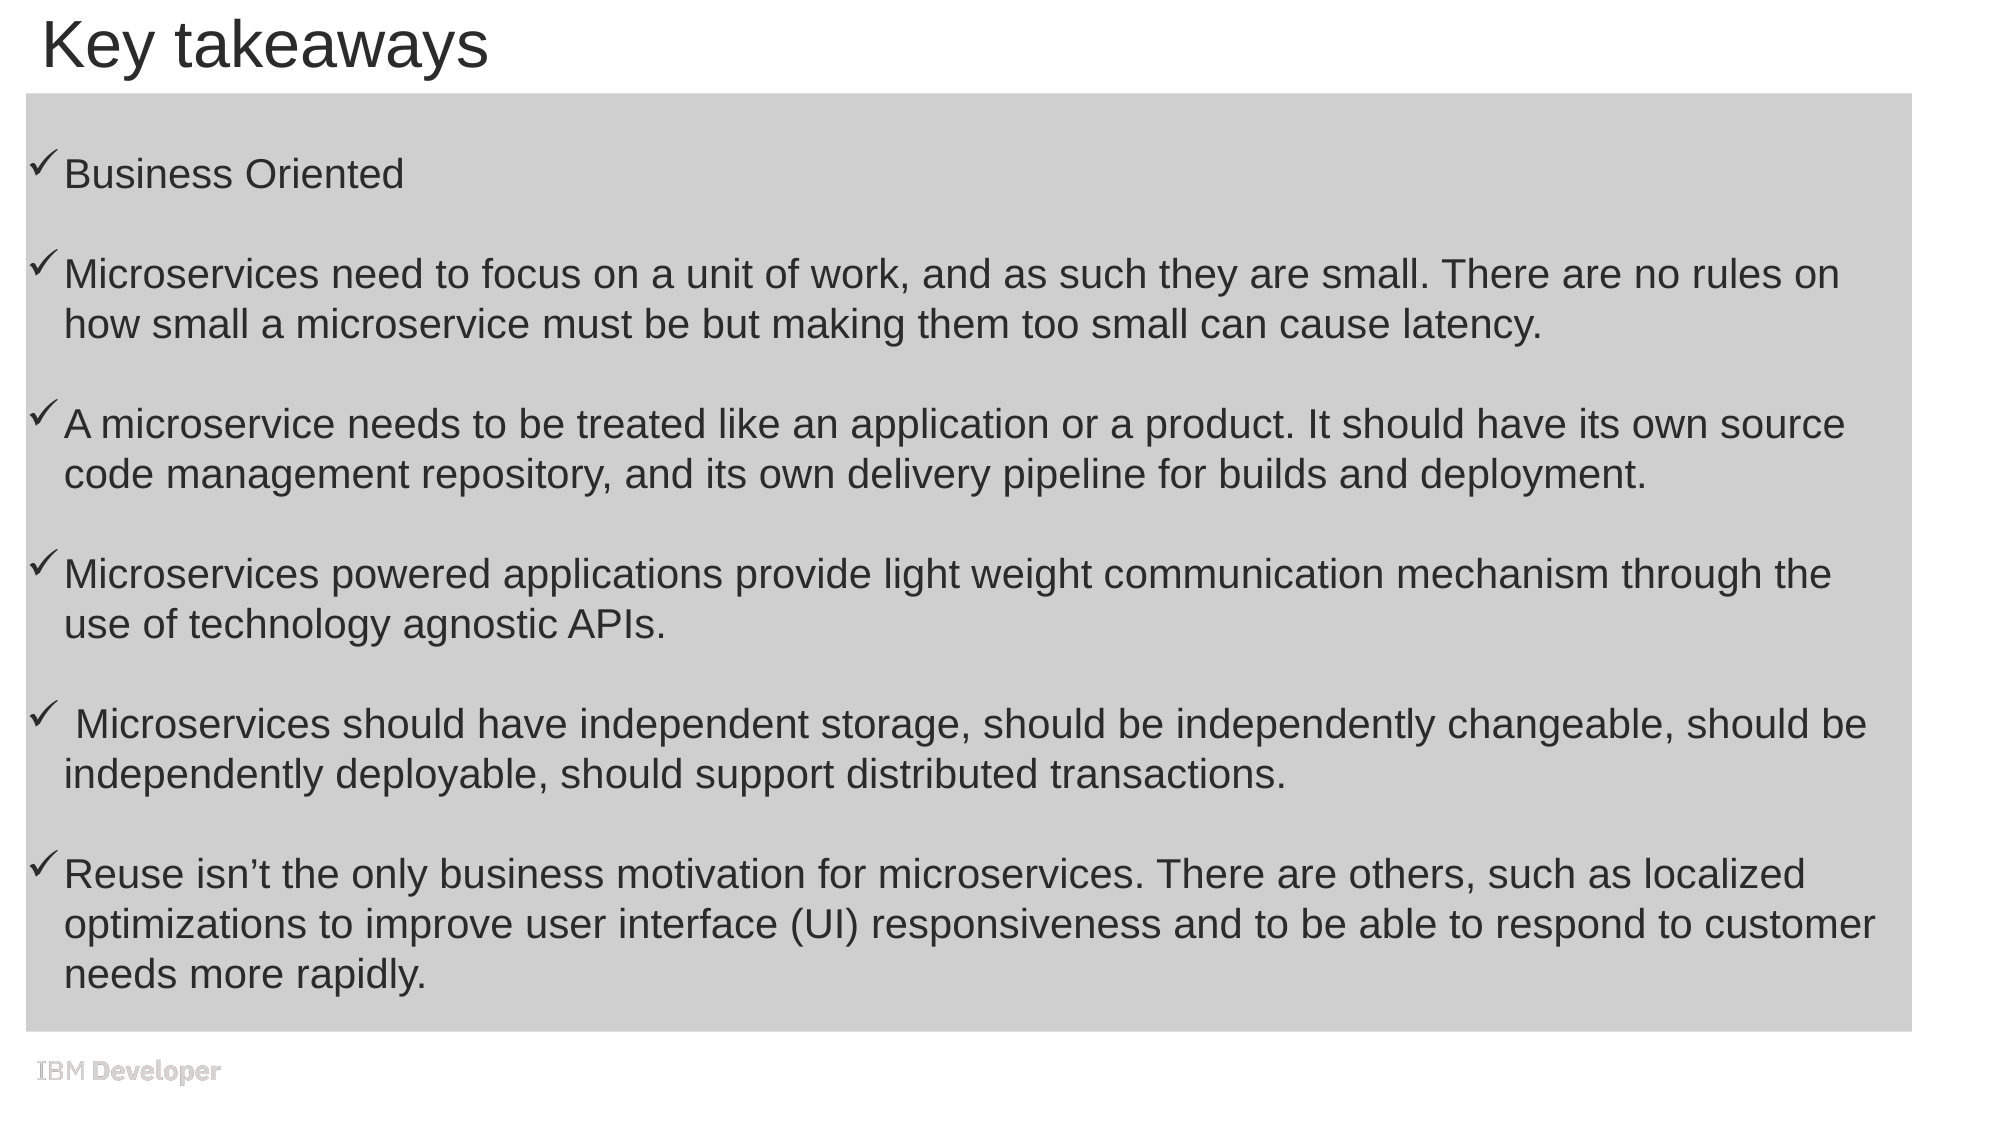

# Key takeaways

Business Oriented

Microservices need to focus on a unit of work, and as such they are small. There are no rules on how small a microservice must be but making them too small can cause latency.

A microservice needs to be treated like an application or a product. It should have its own source code management repository, and its own delivery pipeline for builds and deployment.

Microservices powered applications provide light weight communication mechanism through the use of technology agnostic APIs.

 Microservices should have independent storage, should be independently changeable, should be independently deployable, should support distributed transactions.

Reuse isn’t the only business motivation for microservices. There are others, such as localized optimizations to improve user interface (UI) responsiveness and to be able to respond to customer needs more rapidly.